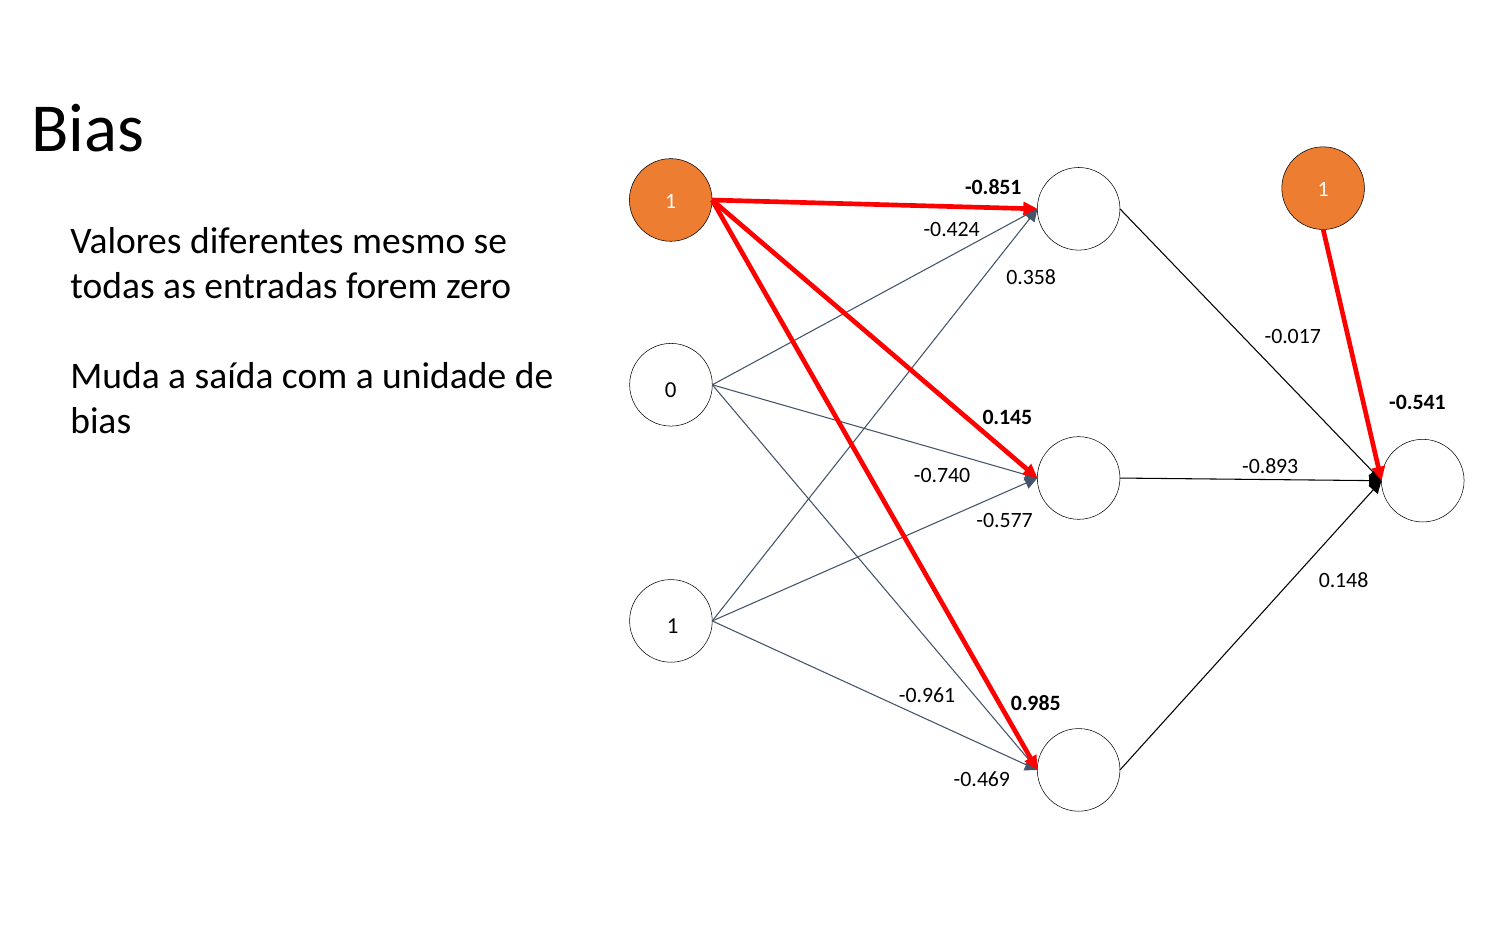

# Bias
1
1
-0.851

-0.424
0.358
-0.017

0

-0.893
-0.740
-0.577
0.148

1
-0.961

-0.469
Valores diferentes mesmo se
todas as entradas forem zero

Muda a saída com a unidade de
bias
-0.541
0.145
0.985